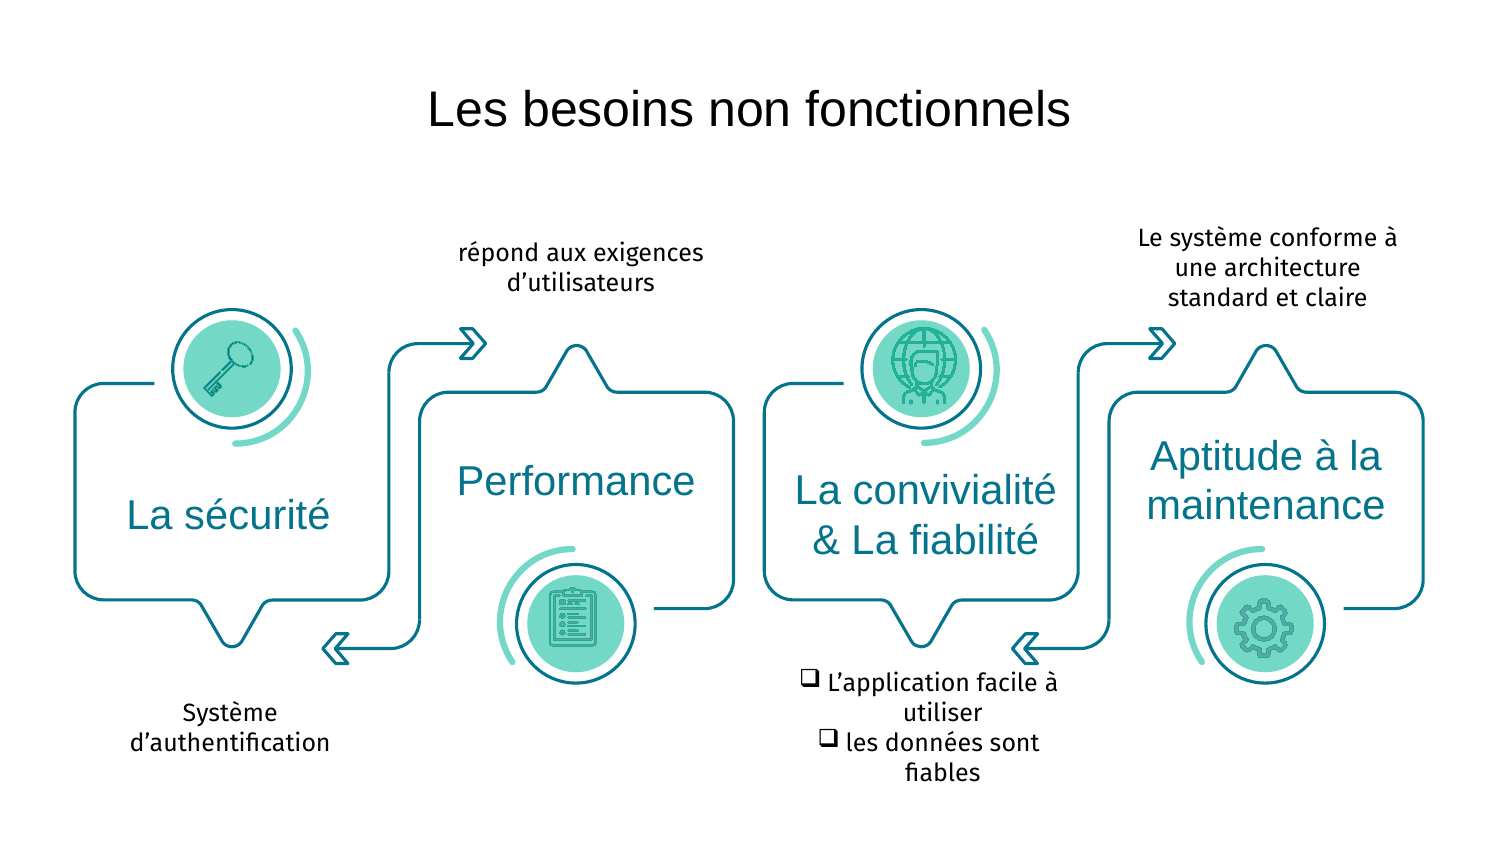

# Les besoins non fonctionnels
répond aux exigences d’utilisateurs
Le système conforme à une architecture standard et claire

Performance
Aptitude à la maintenance
La sécurité
La convivialité & La fiabilité

Système d’authentification
L’application facile à utiliser
les données sont fiables